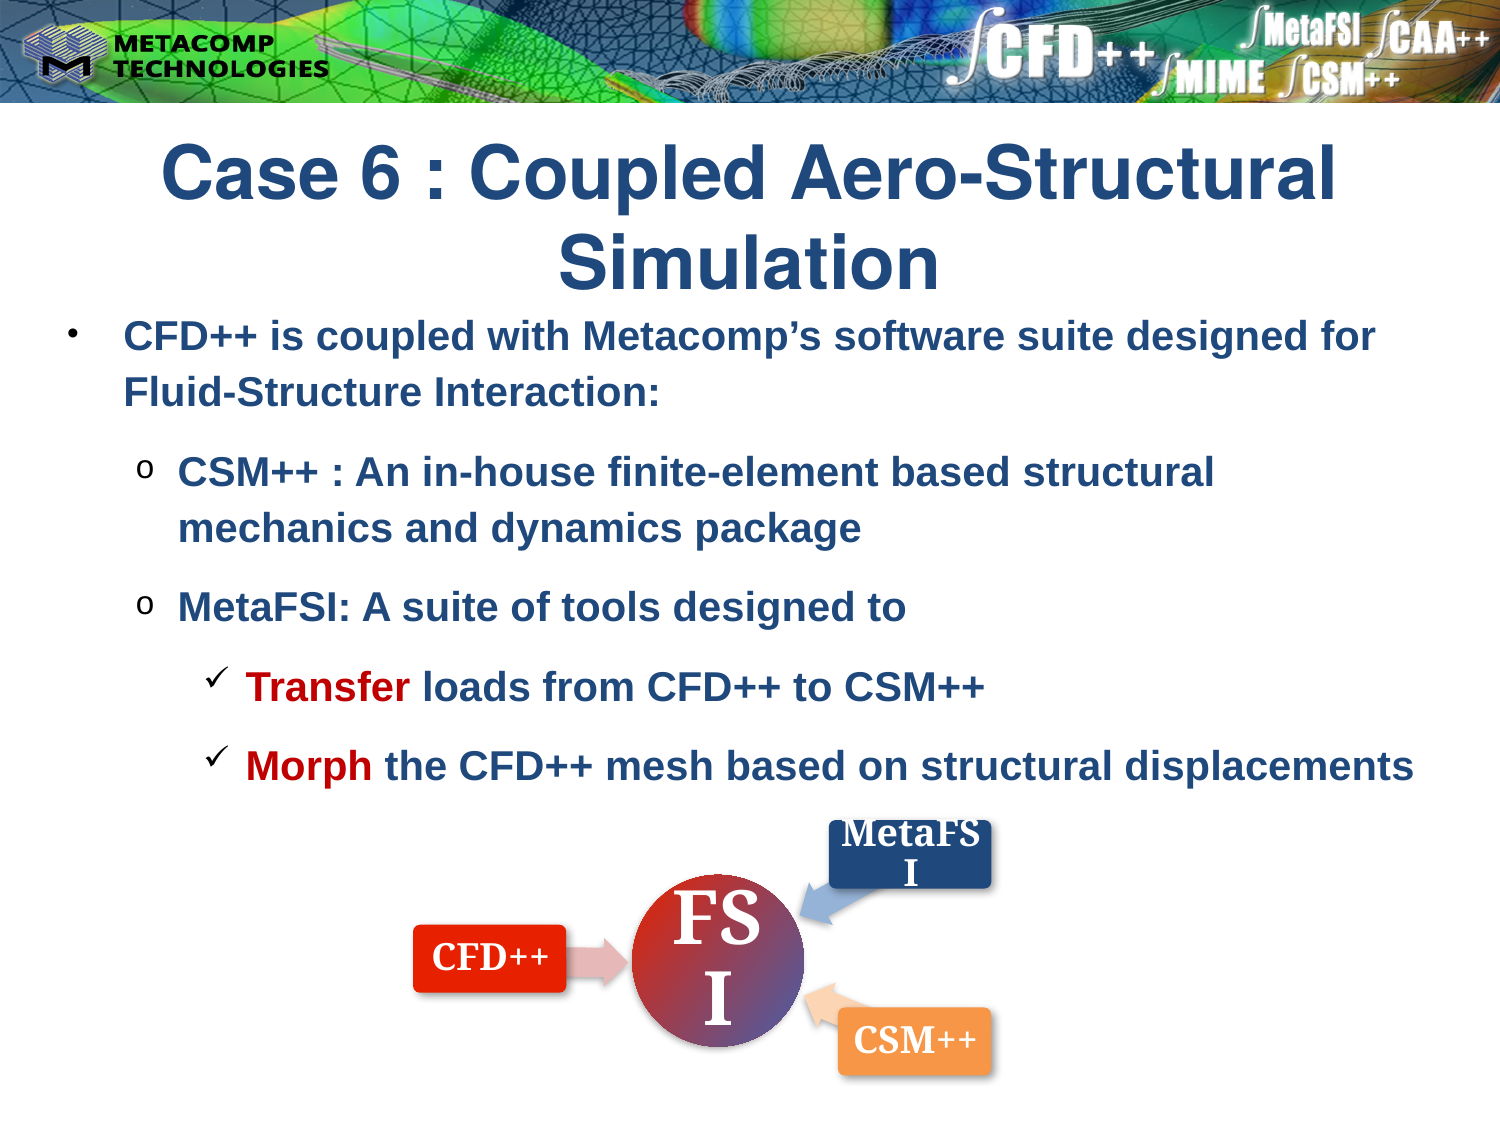

Case 6 : Coupled Aero-Structural
Simulation
CFD++ is coupled with Metacomp’s software suite designed for Fluid-Structure Interaction:
CSM++ : An in-house finite-element based structural mechanics and dynamics package
MetaFSI: A suite of tools designed to
Transfer loads from CFD++ to CSM++
Morph the CFD++ mesh based on structural displacements

FSI
CFD++
MetaFSI
CSM++